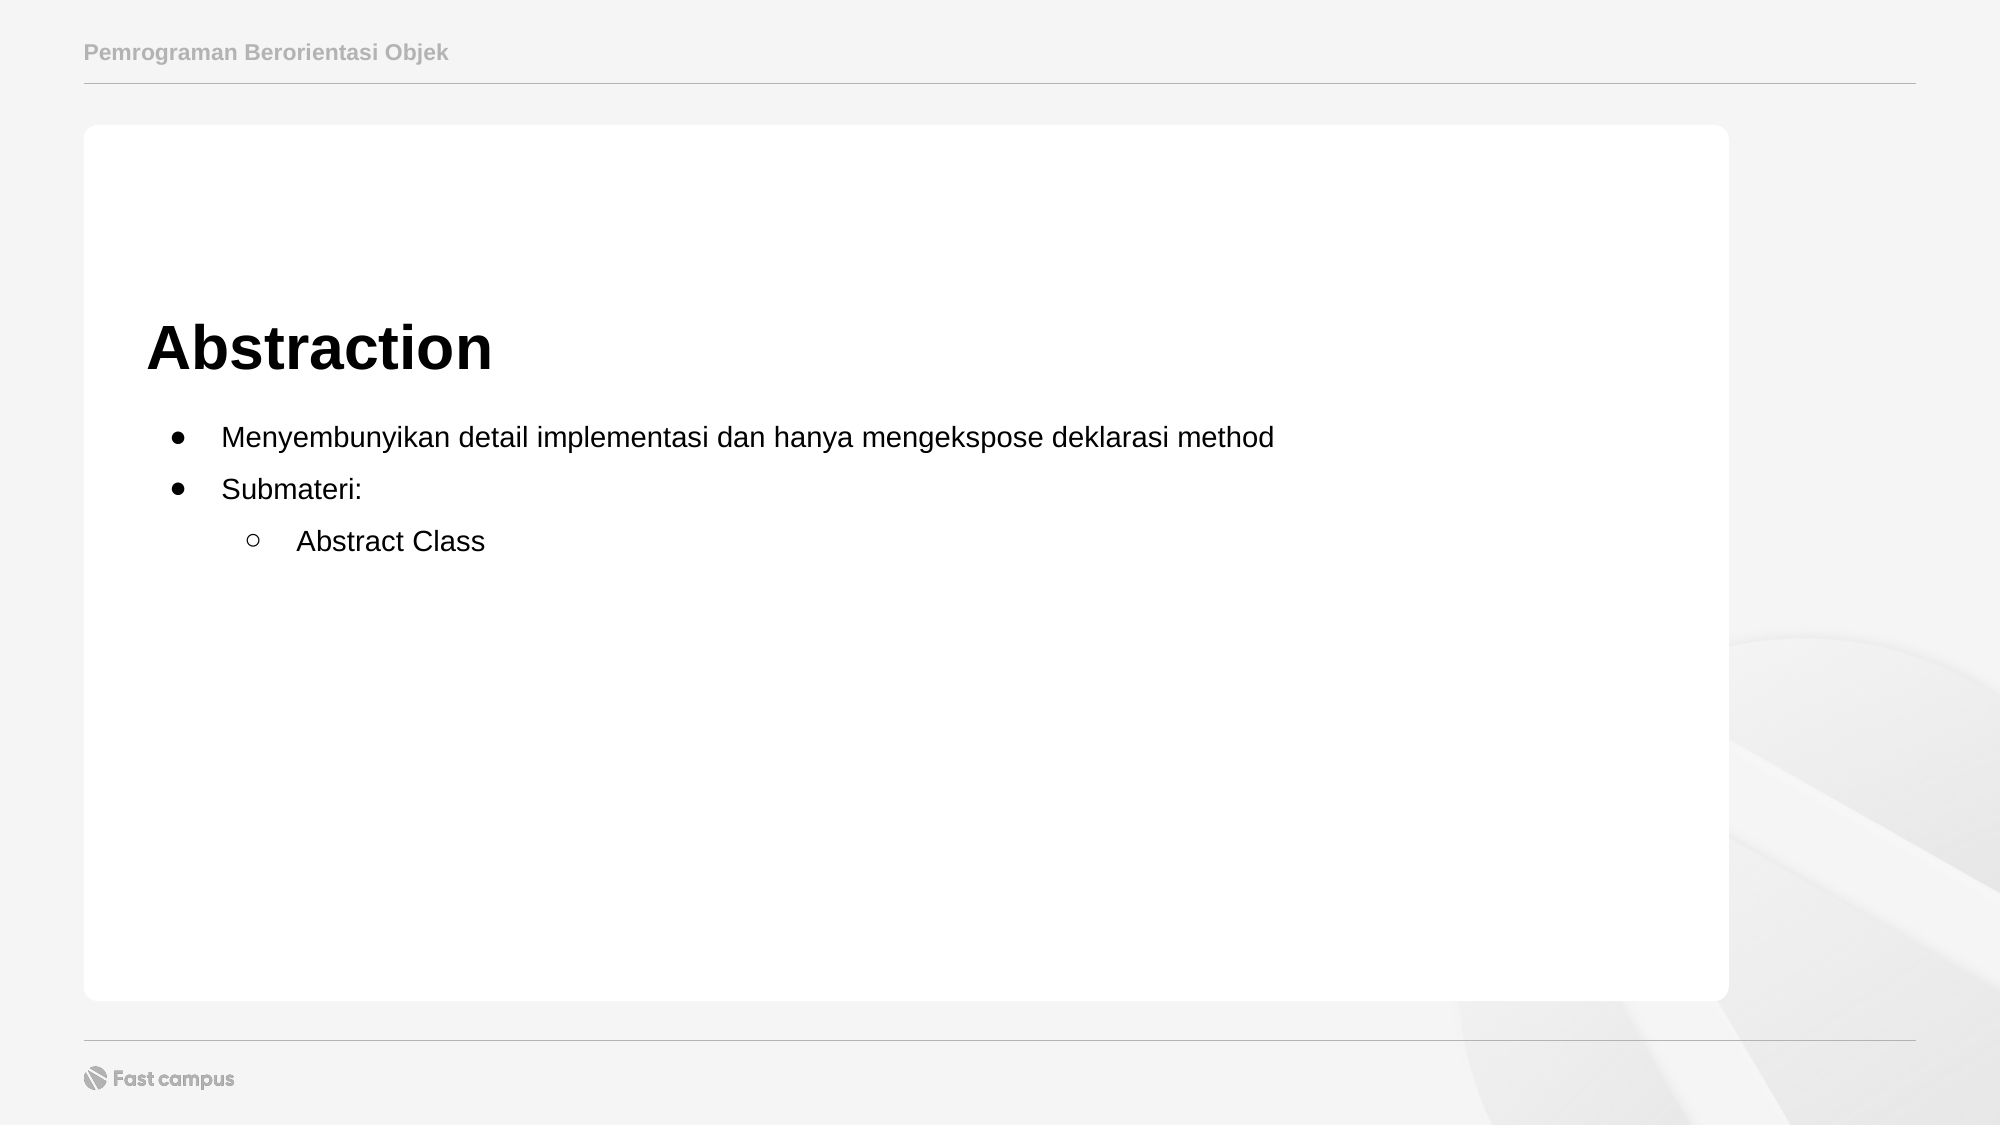

Pemrograman Berorientasi Objek

Abstraction
Menyembunyikan detail implementasi dan hanya mengekspose deklarasi method
Submateri:
Abstract Class